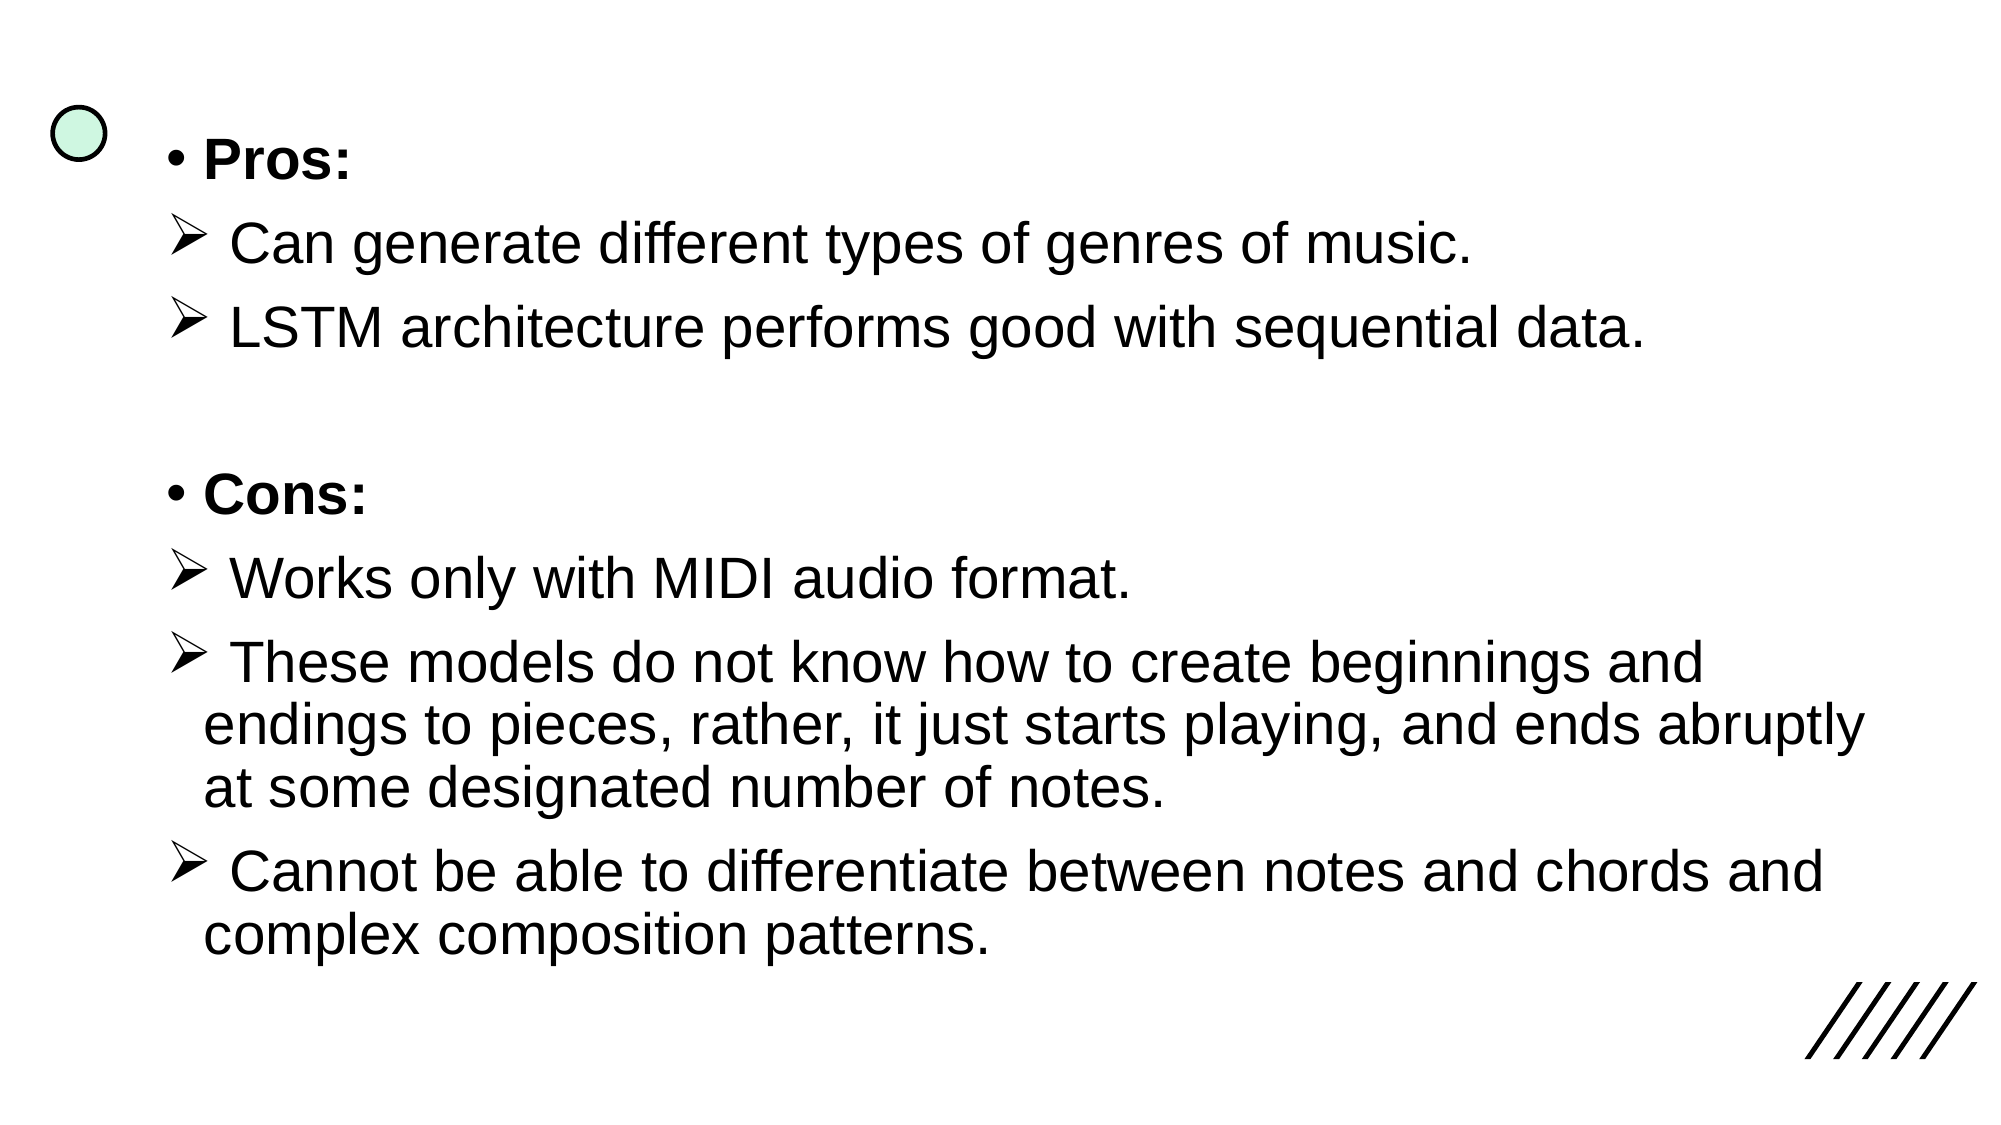

Pros:
 Can generate different types of genres of music.
 LSTM architecture performs good with sequential data.

Cons:
 Works only with MIDI audio format.
 These models do not know how to create beginnings and endings to pieces, rather, it just starts playing, and ends abruptly at some designated number of notes.
 Cannot be able to differentiate between notes and chords and complex composition patterns.